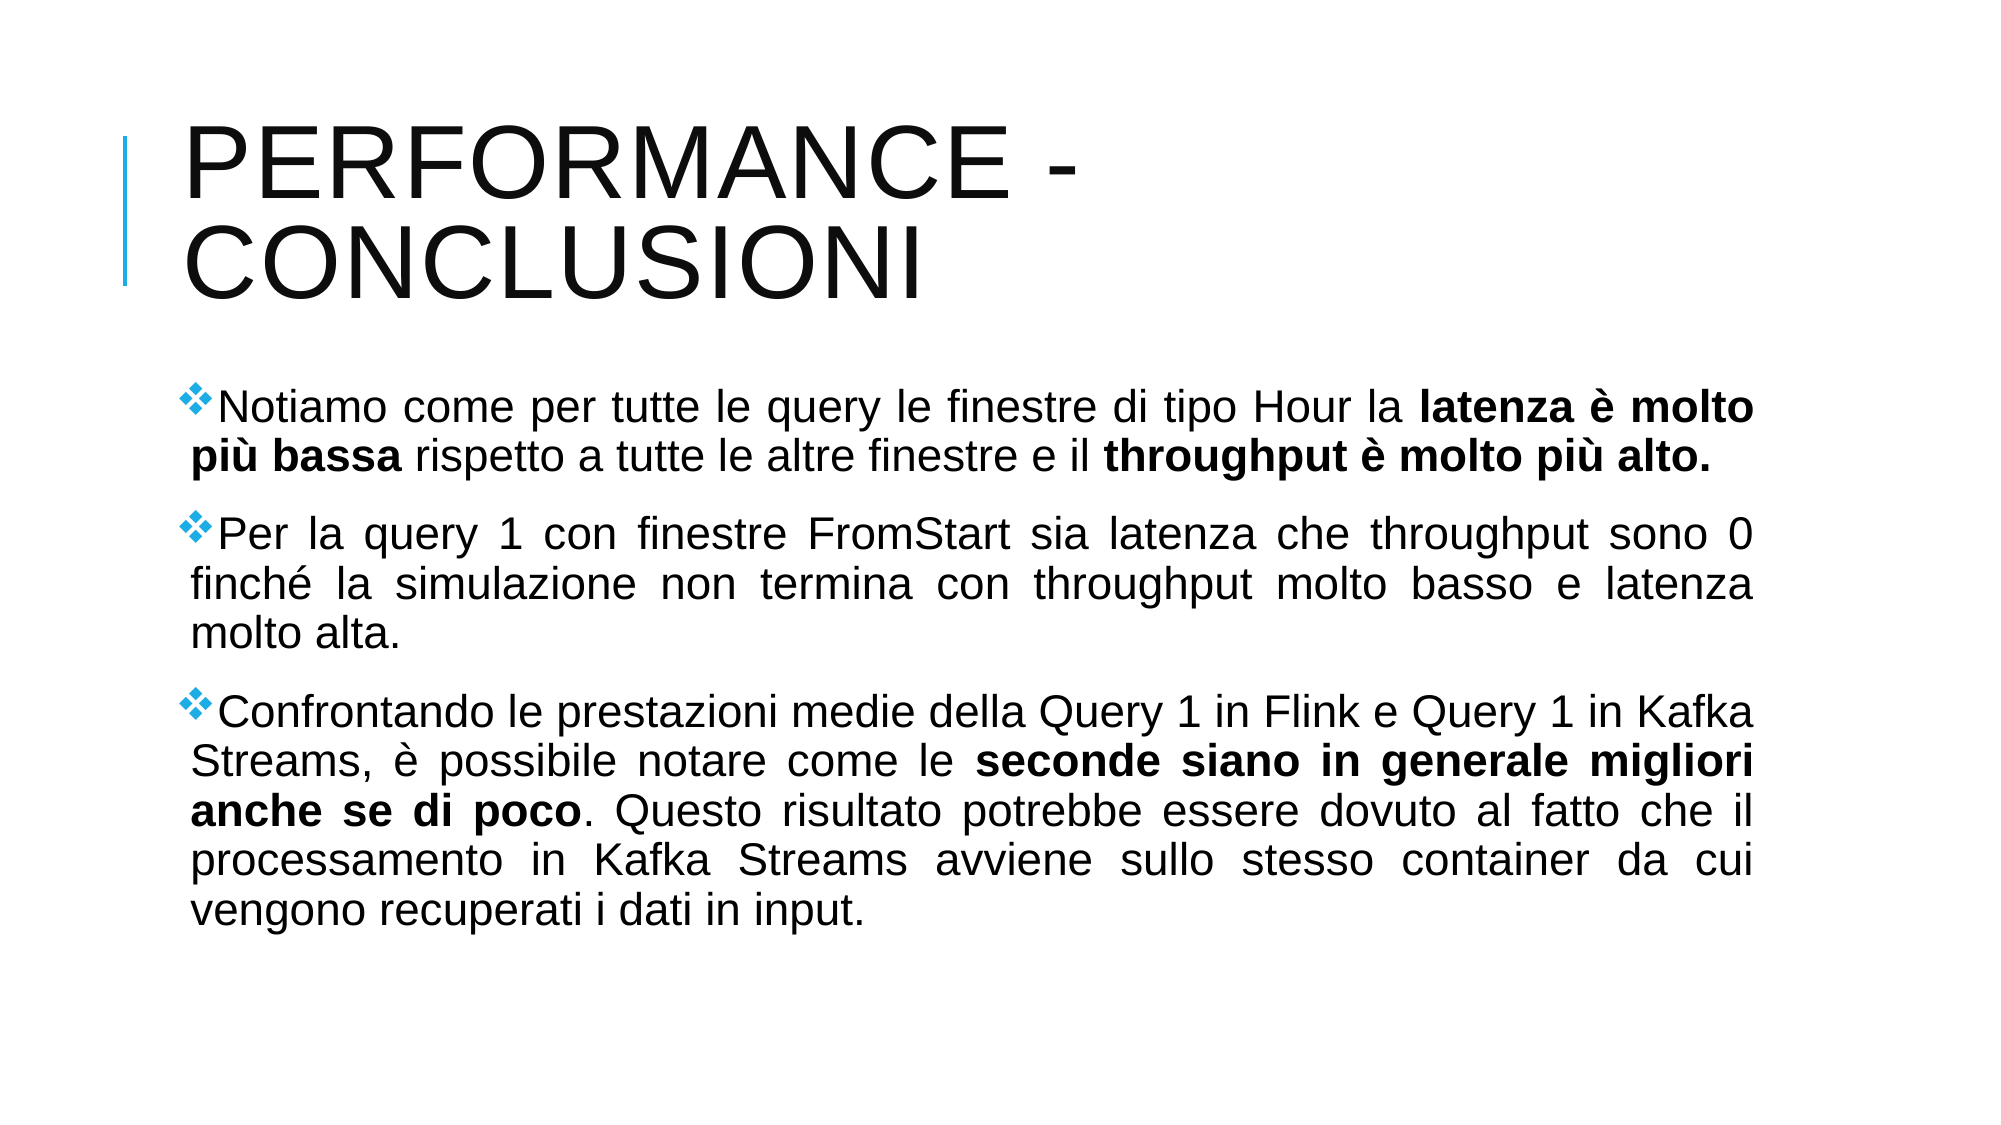

# Performance - conclusioni
Notiamo come per tutte le query le finestre di tipo Hour la latenza è molto più bassa rispetto a tutte le altre finestre e il throughput è molto più alto.
Per la query 1 con finestre FromStart sia latenza che throughput sono 0 finché la simulazione non termina con throughput molto basso e latenza molto alta.
Confrontando le prestazioni medie della Query 1 in Flink e Query 1 in Kafka Streams, è possibile notare come le seconde siano in generale migliori anche se di poco. Questo risultato potrebbe essere dovuto al fatto che il processamento in Kafka Streams avviene sullo stesso container da cui vengono recuperati i dati in input.